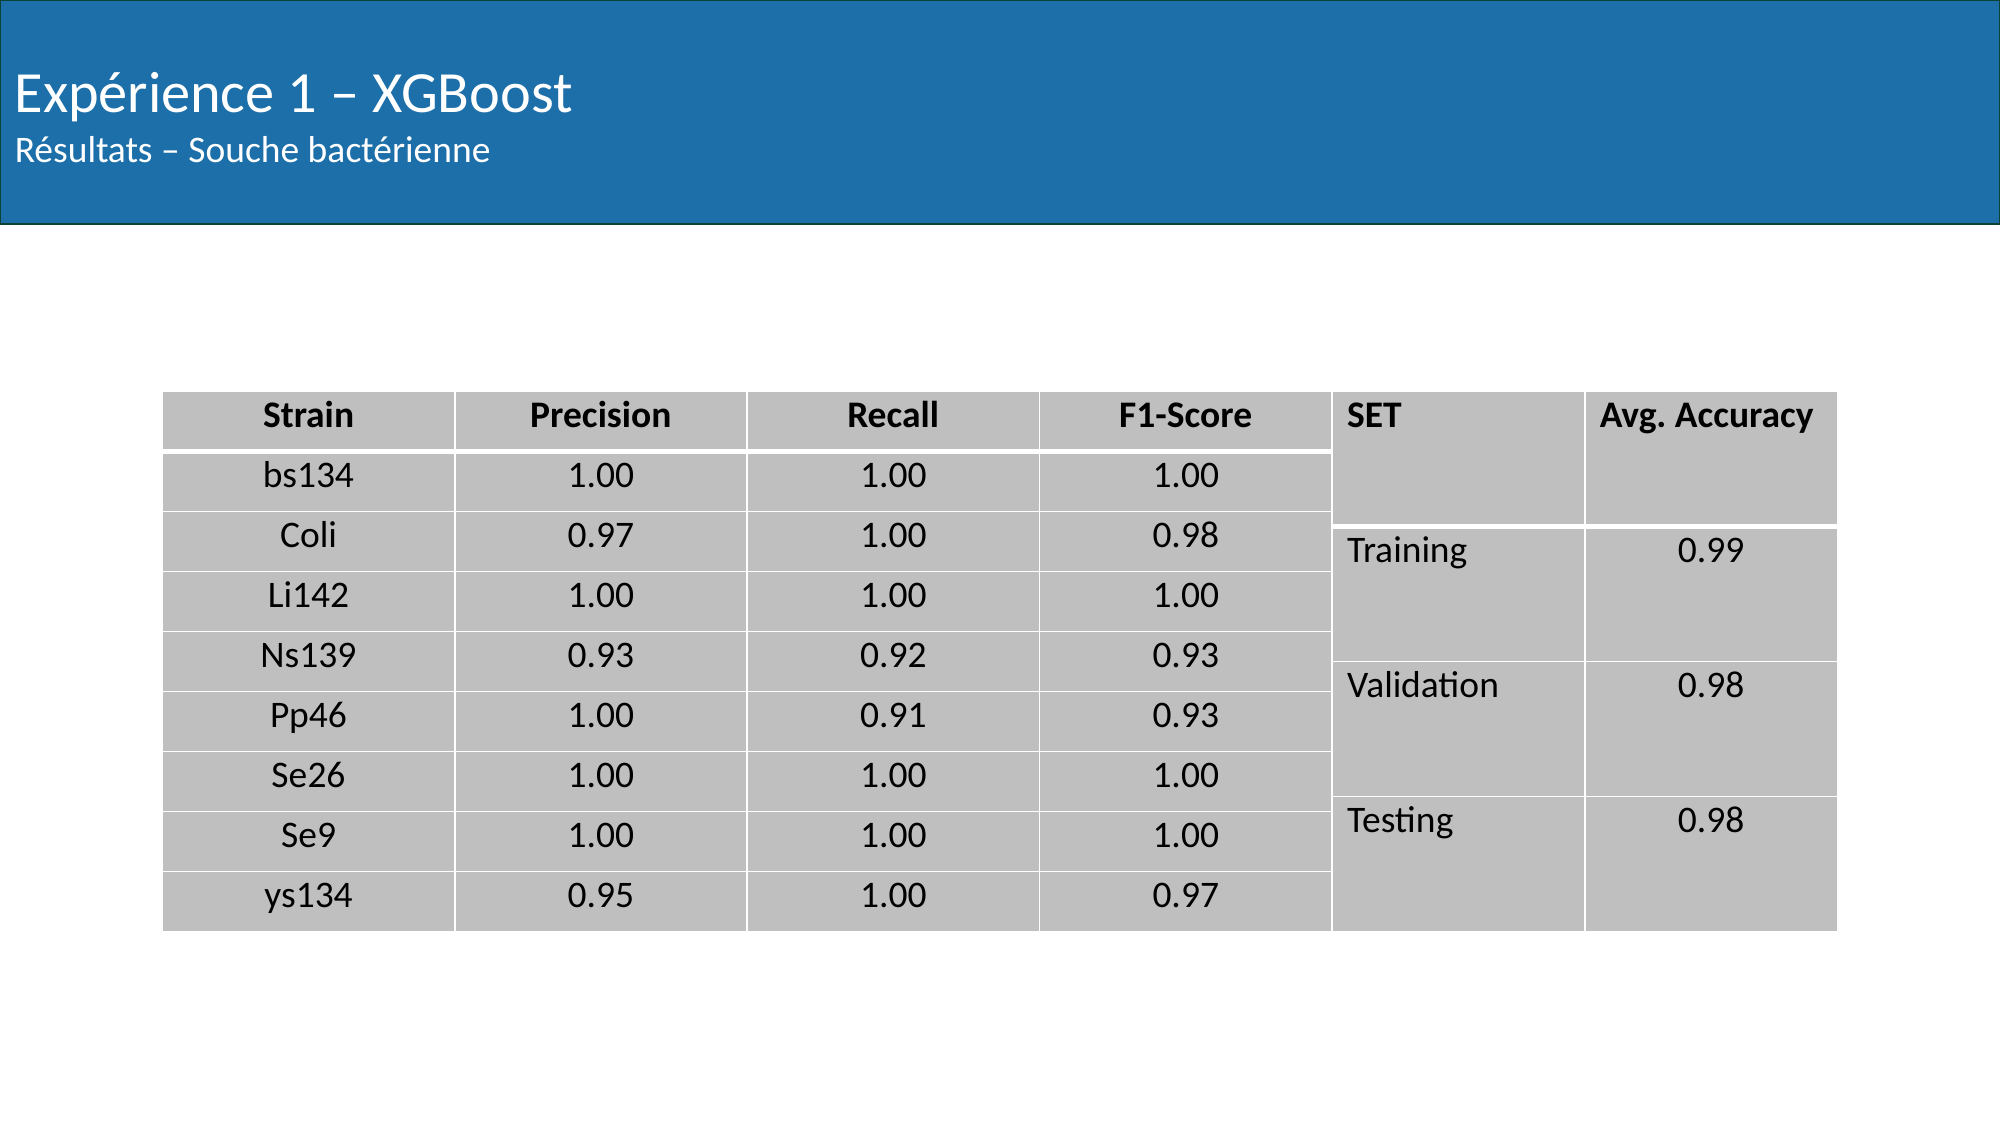

Expérience 1 – XGBoost
Résultats – Souche bactérienne
| Strain | Precision | Recall | F1-Score |
| --- | --- | --- | --- |
| bs134 | 1.00 | 1.00 | 1.00 |
| Coli | 0.97 | 1.00 | 0.98 |
| Li142 | 1.00 | 1.00 | 1.00 |
| Ns139 | 0.93 | 0.92 | 0.93 |
| Pp46 | 1.00 | 0.91 | 0.93 |
| Se26 | 1.00 | 1.00 | 1.00 |
| Se9 | 1.00 | 1.00 | 1.00 |
| ys134 | 0.95 | 1.00 | 0.97 |
| SET | Avg. Accuracy |
| --- | --- |
| Training | 0.99 |
| Validation | 0.98 |
| Testing | 0.98 |